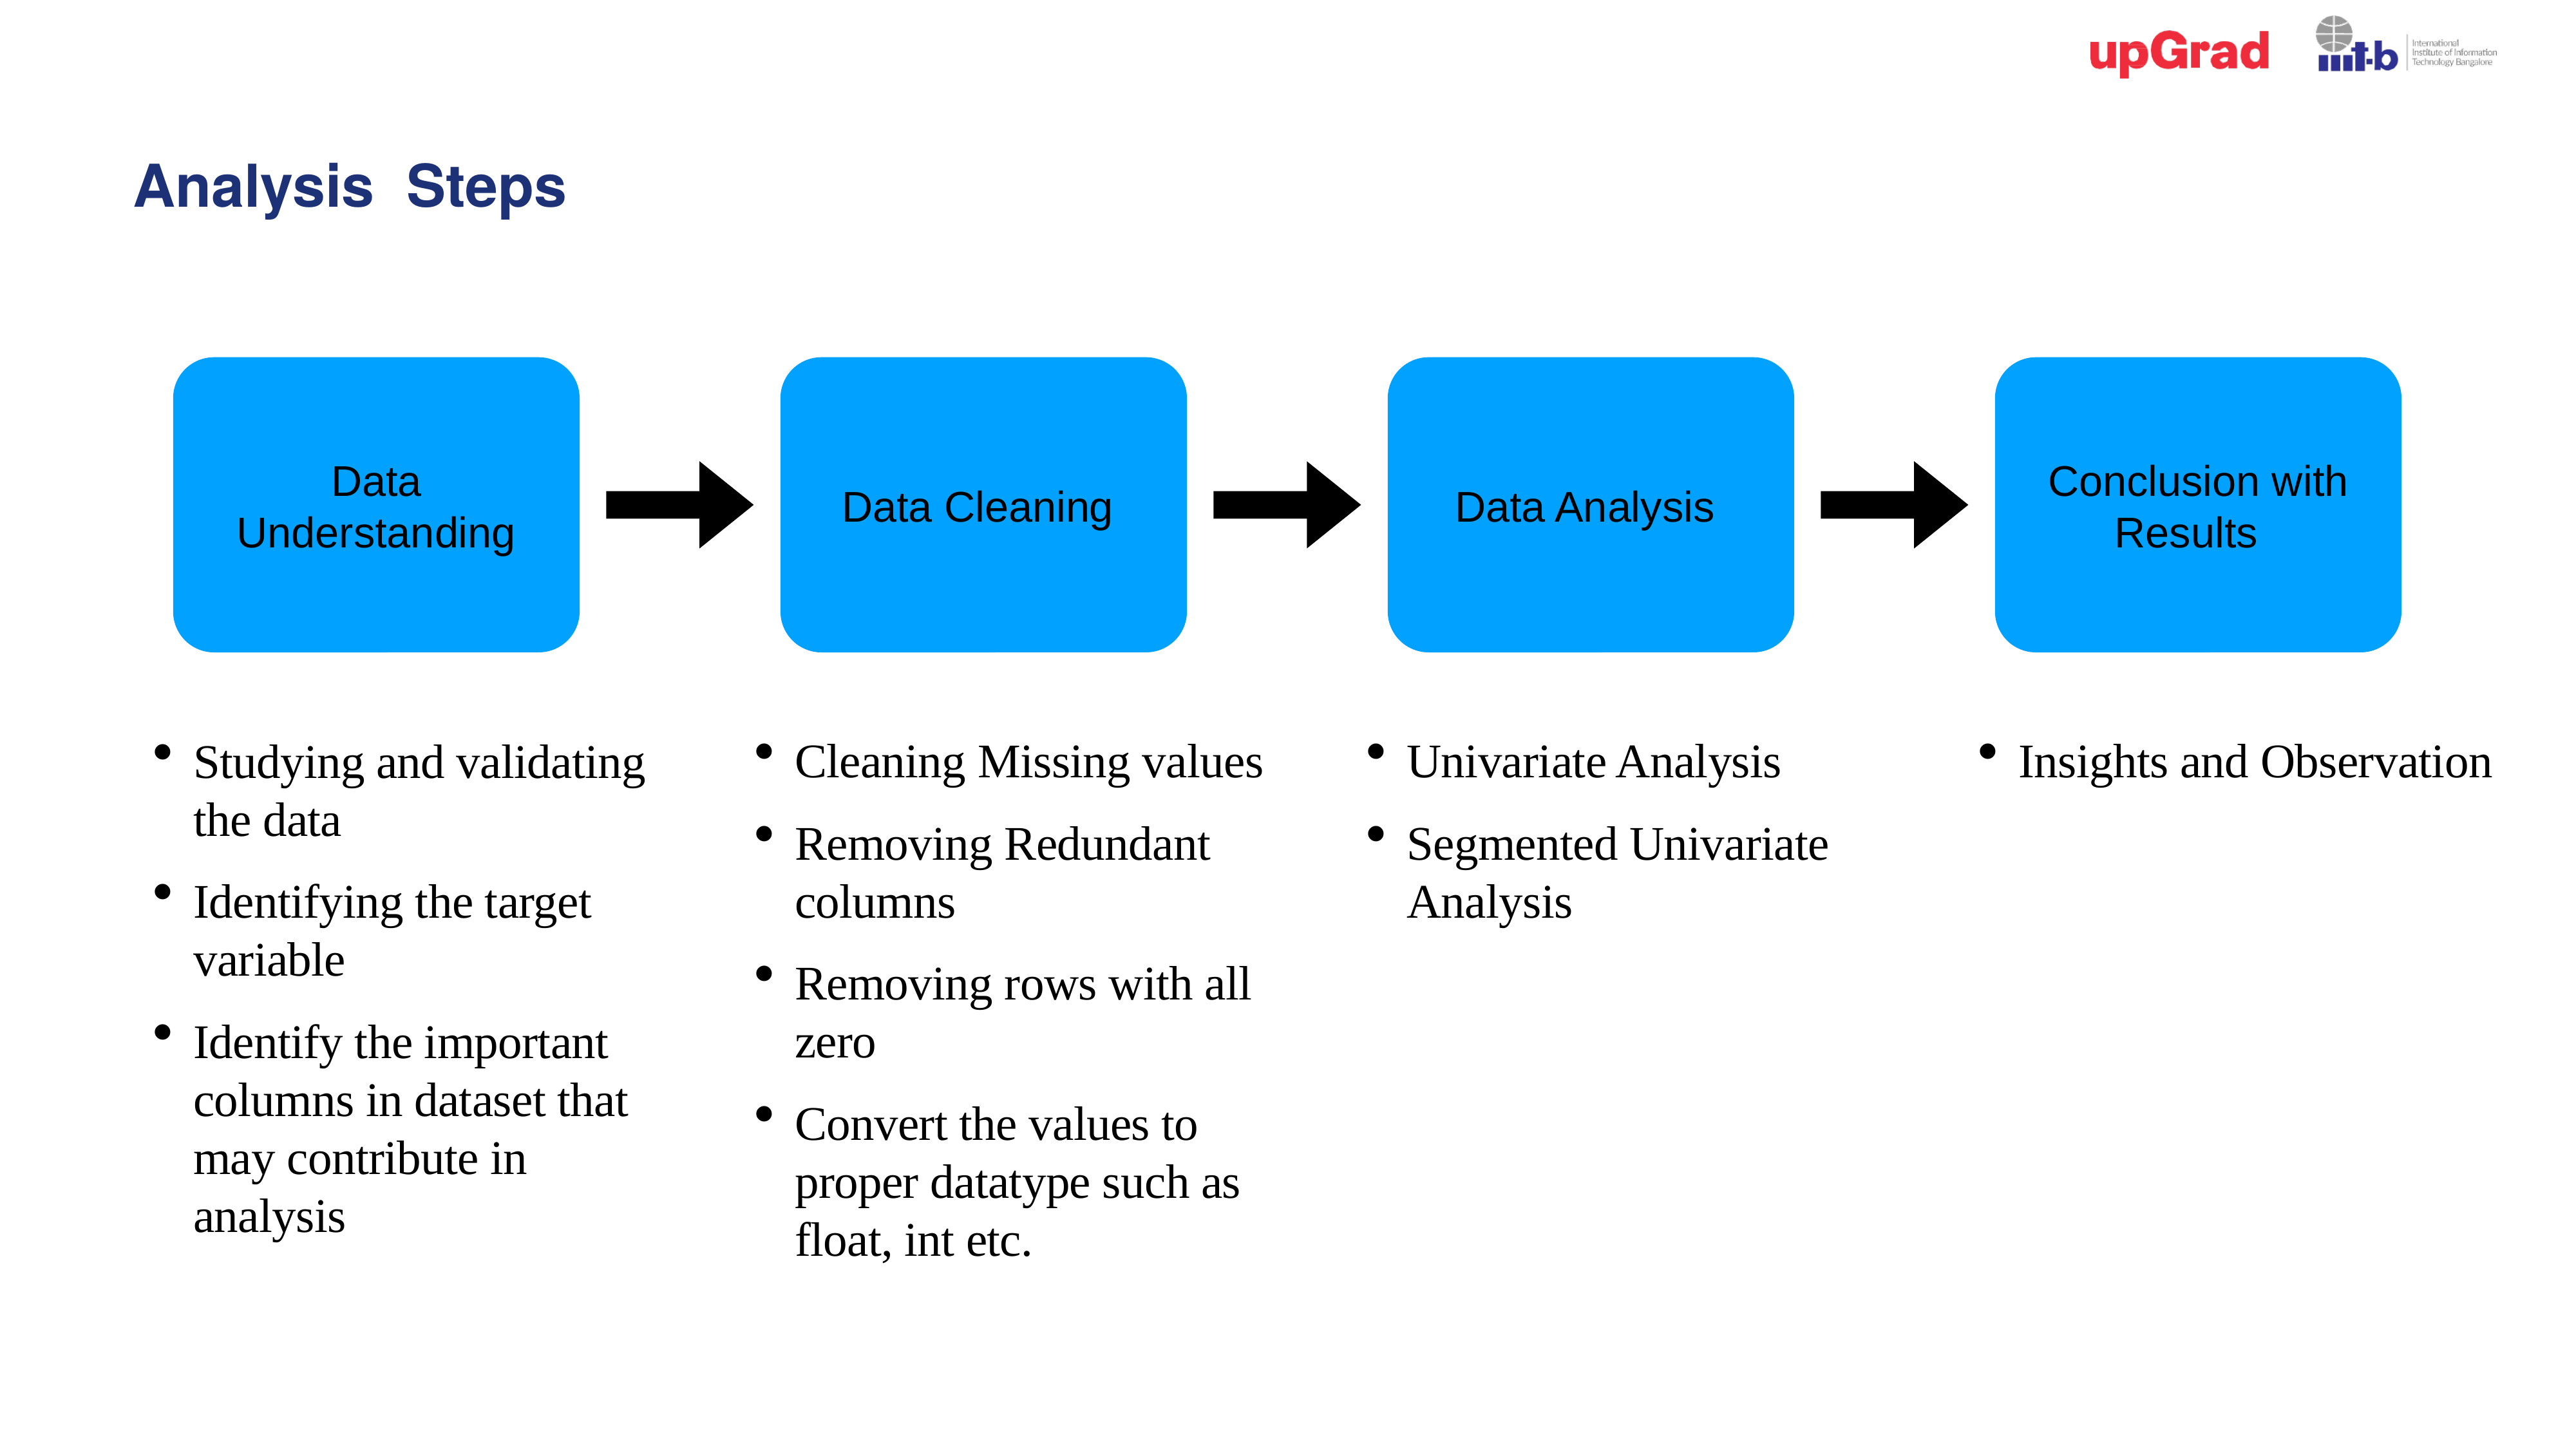

# Analysis Steps
Data Understanding
Data Cleaning
Data Analysis
Conclusion with Results

Cleaning Missing values
Removing Redundant columns
Removing rows with all zero
Convert the values to proper datatype such as float, int etc.
Univariate Analysis
Segmented Univariate Analysis
Insights and Observation
Studying and validating the data
Identifying the target variable
Identify the important columns in dataset that may contribute in analysis